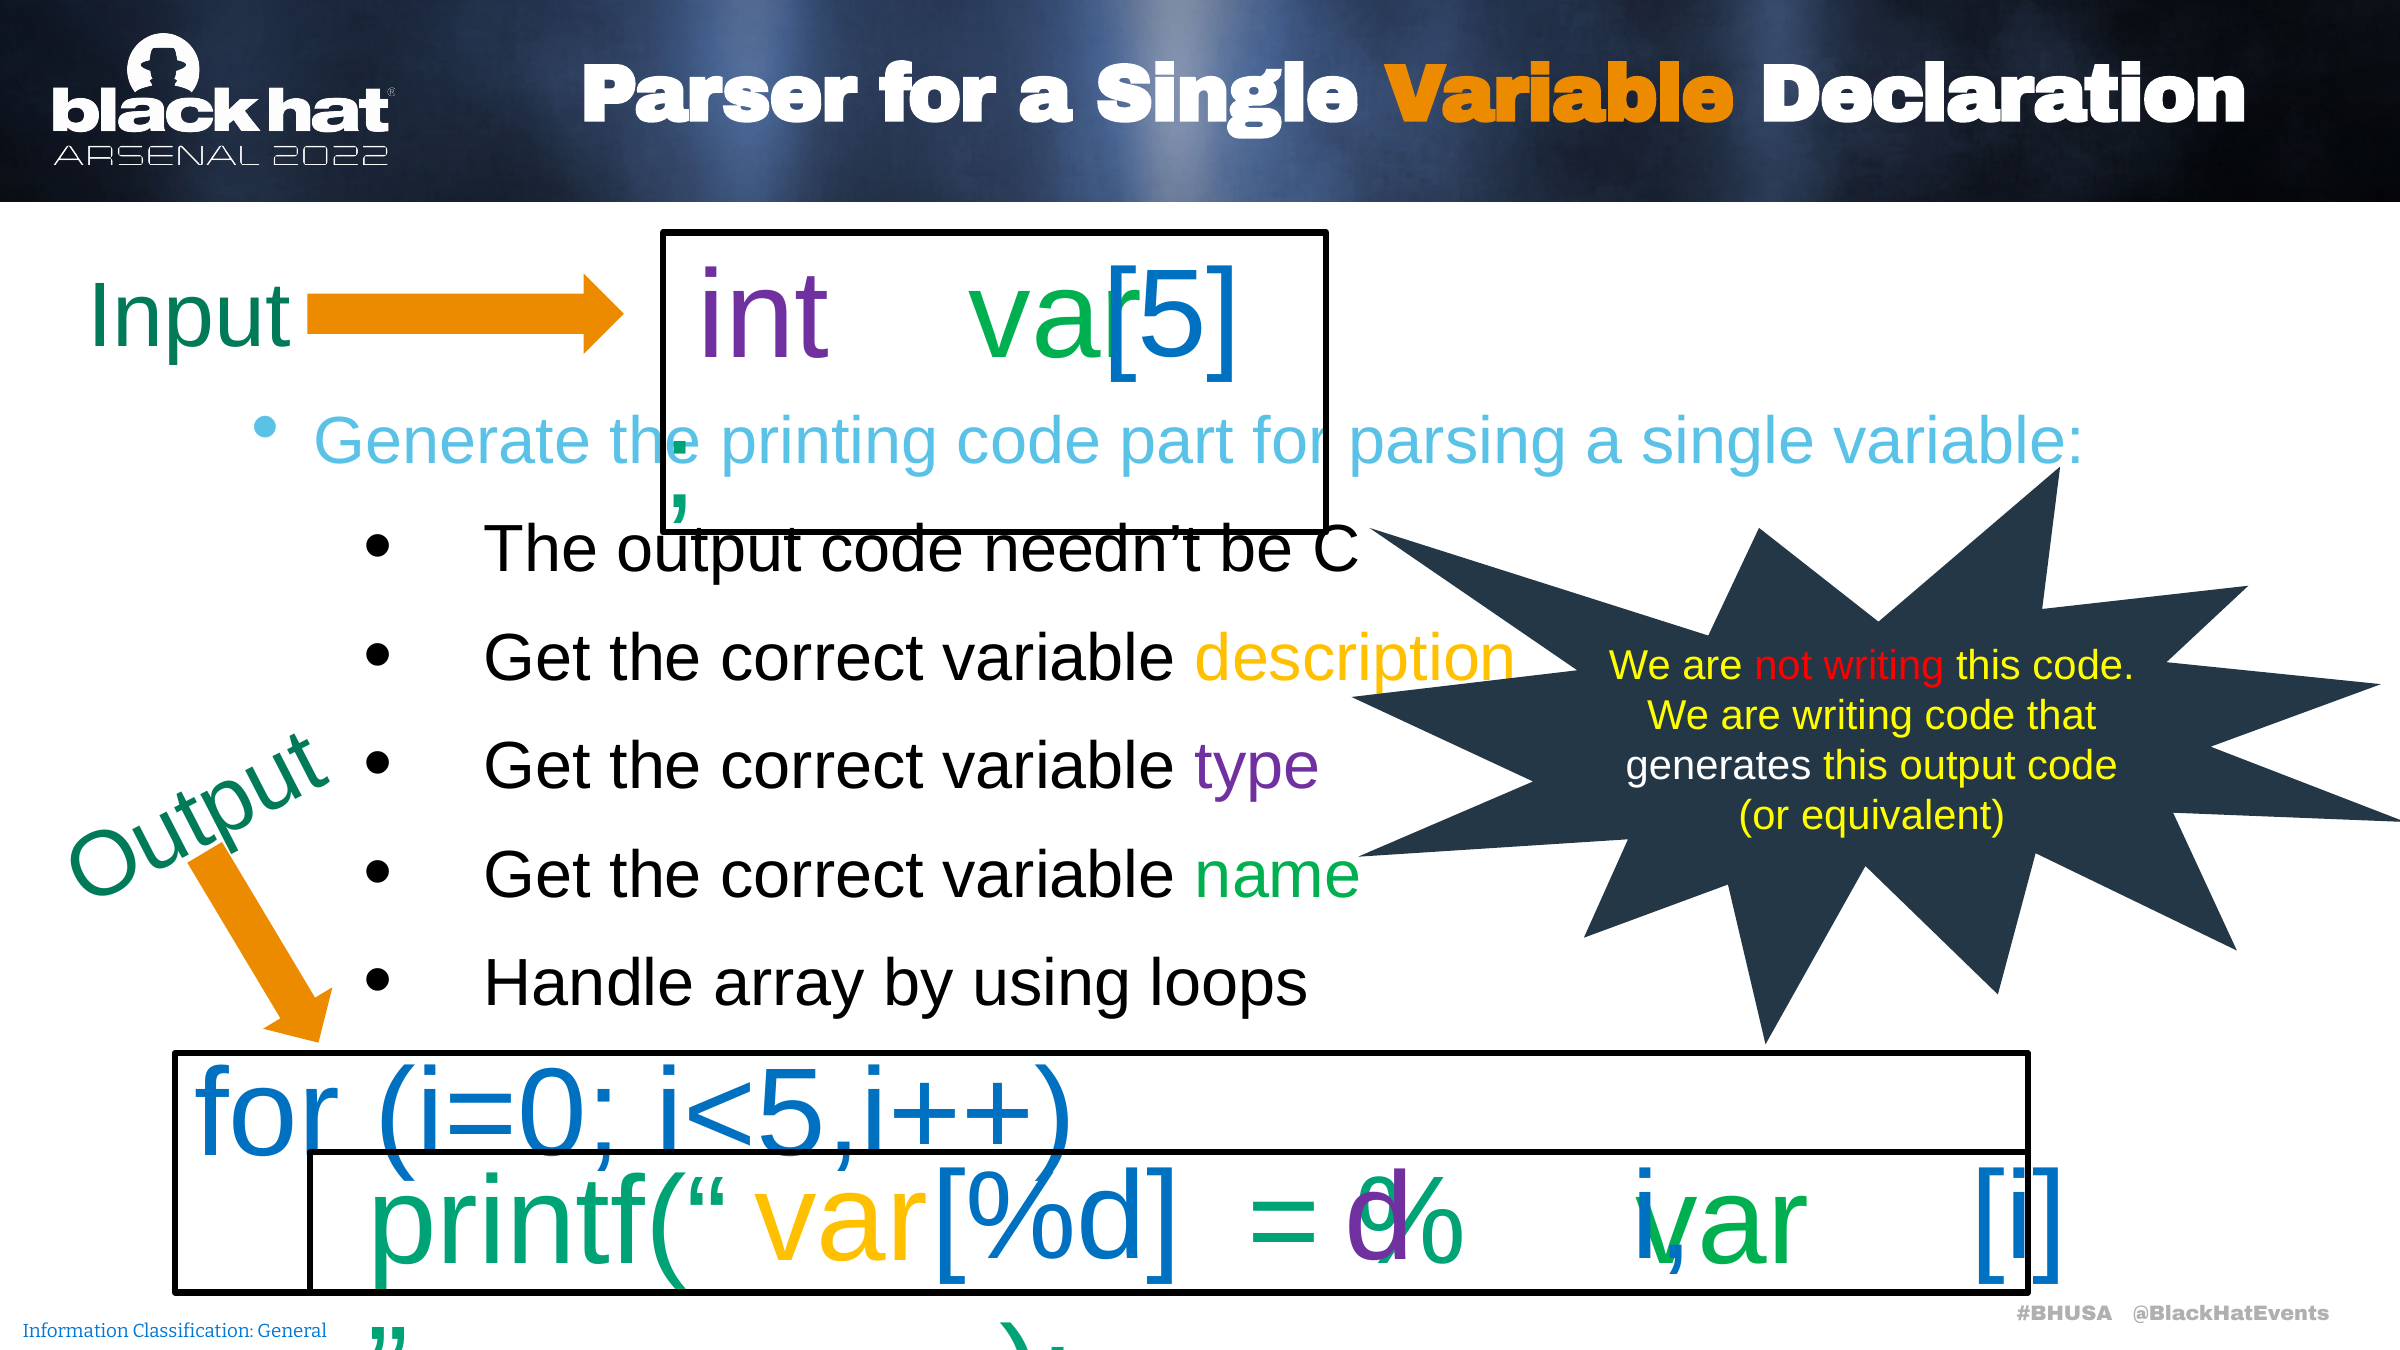

# Parser for a Single Variable Declaration
[5]
 int    var      ;
Input

Generate the printing code part for parsing a single variable:
The output code needn’t be C
Get the correct variable description
Get the correct variable type
Get the correct variable name
Handle array by using loops
We are not writing this code. We are writing code that generates this output code
(or equivalent)
Output

for (i=0; i<5,i++)

[%d]             i,        [i]
d
var
var
printf(“               = %  ”,                );